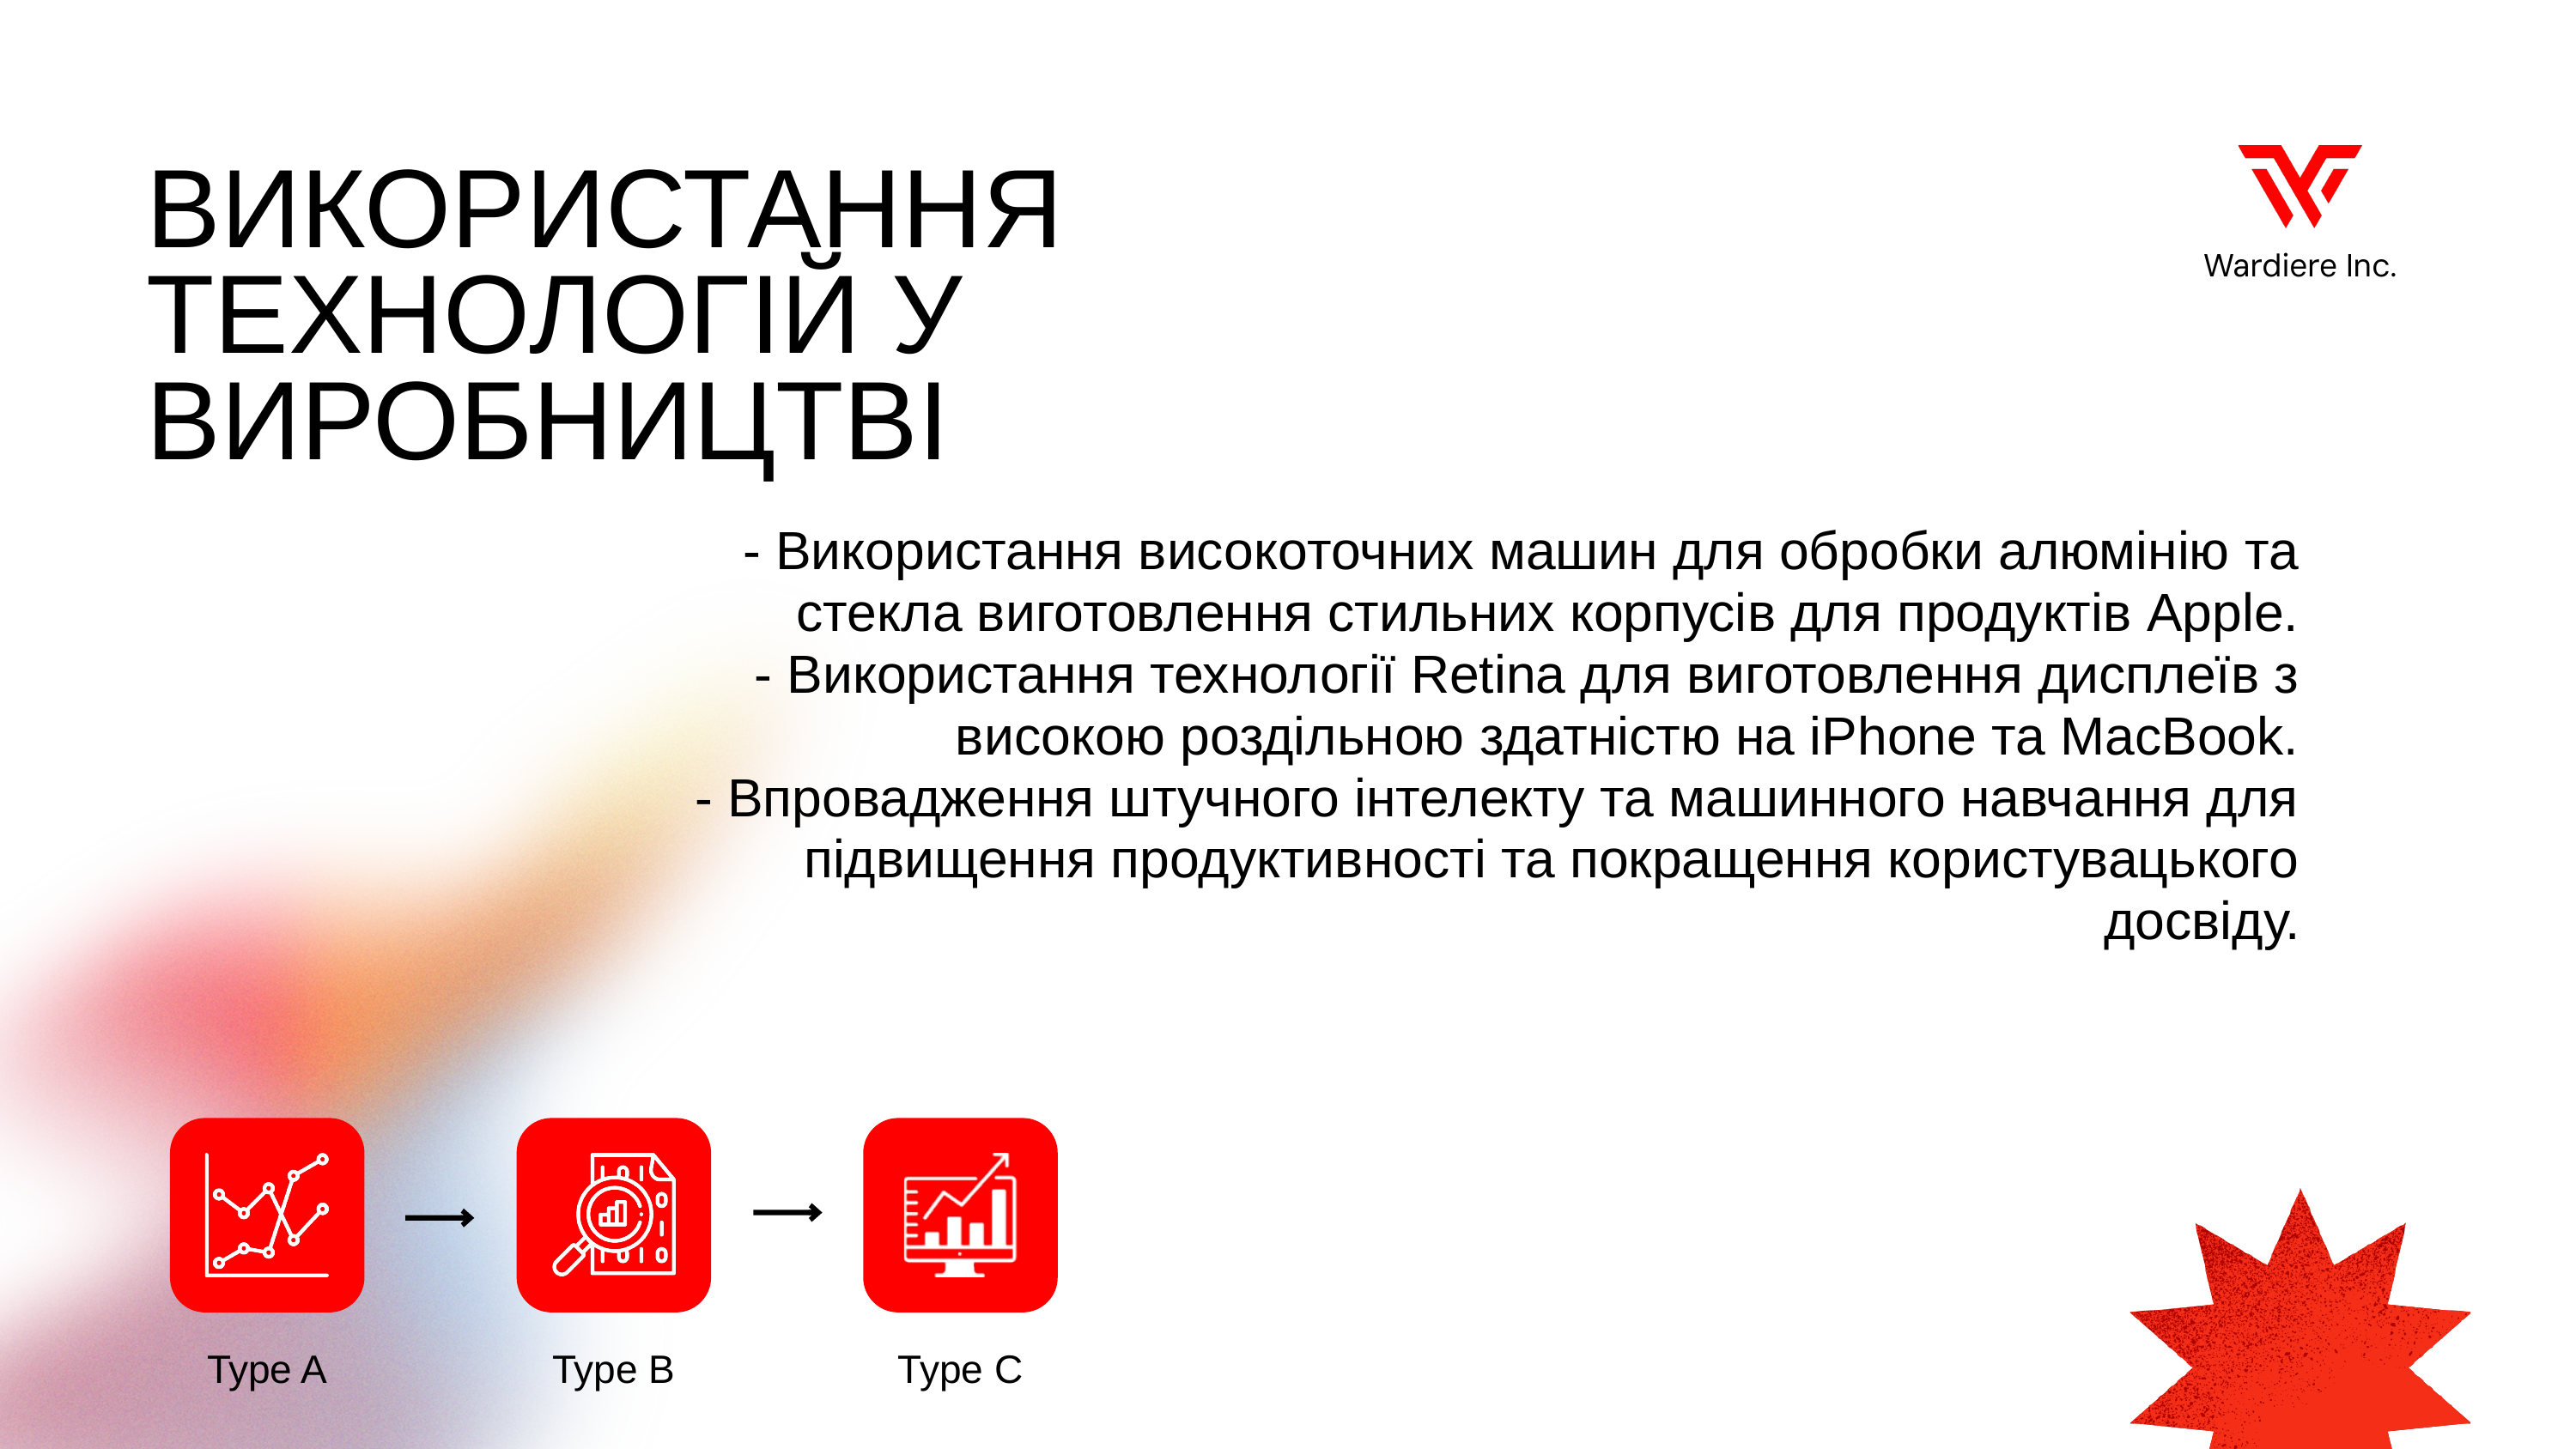

ВИКОРИСТАННЯ ТЕХНОЛОГІЙ У ВИРОБНИЦТВІ
Wardiere Inc.
- Використання високоточних машин для обробки алюмінію та стекла виготовлення стильних корпусів для продуктів Apple.
- Використання технології Retina для виготовлення дисплеїв з високою роздільною здатністю на iPhone та MacBook.
- Впровадження штучного інтелекту та машинного навчання для підвищення продуктивності та покращення користувацького досвіду.

Type A
Type B
Type C